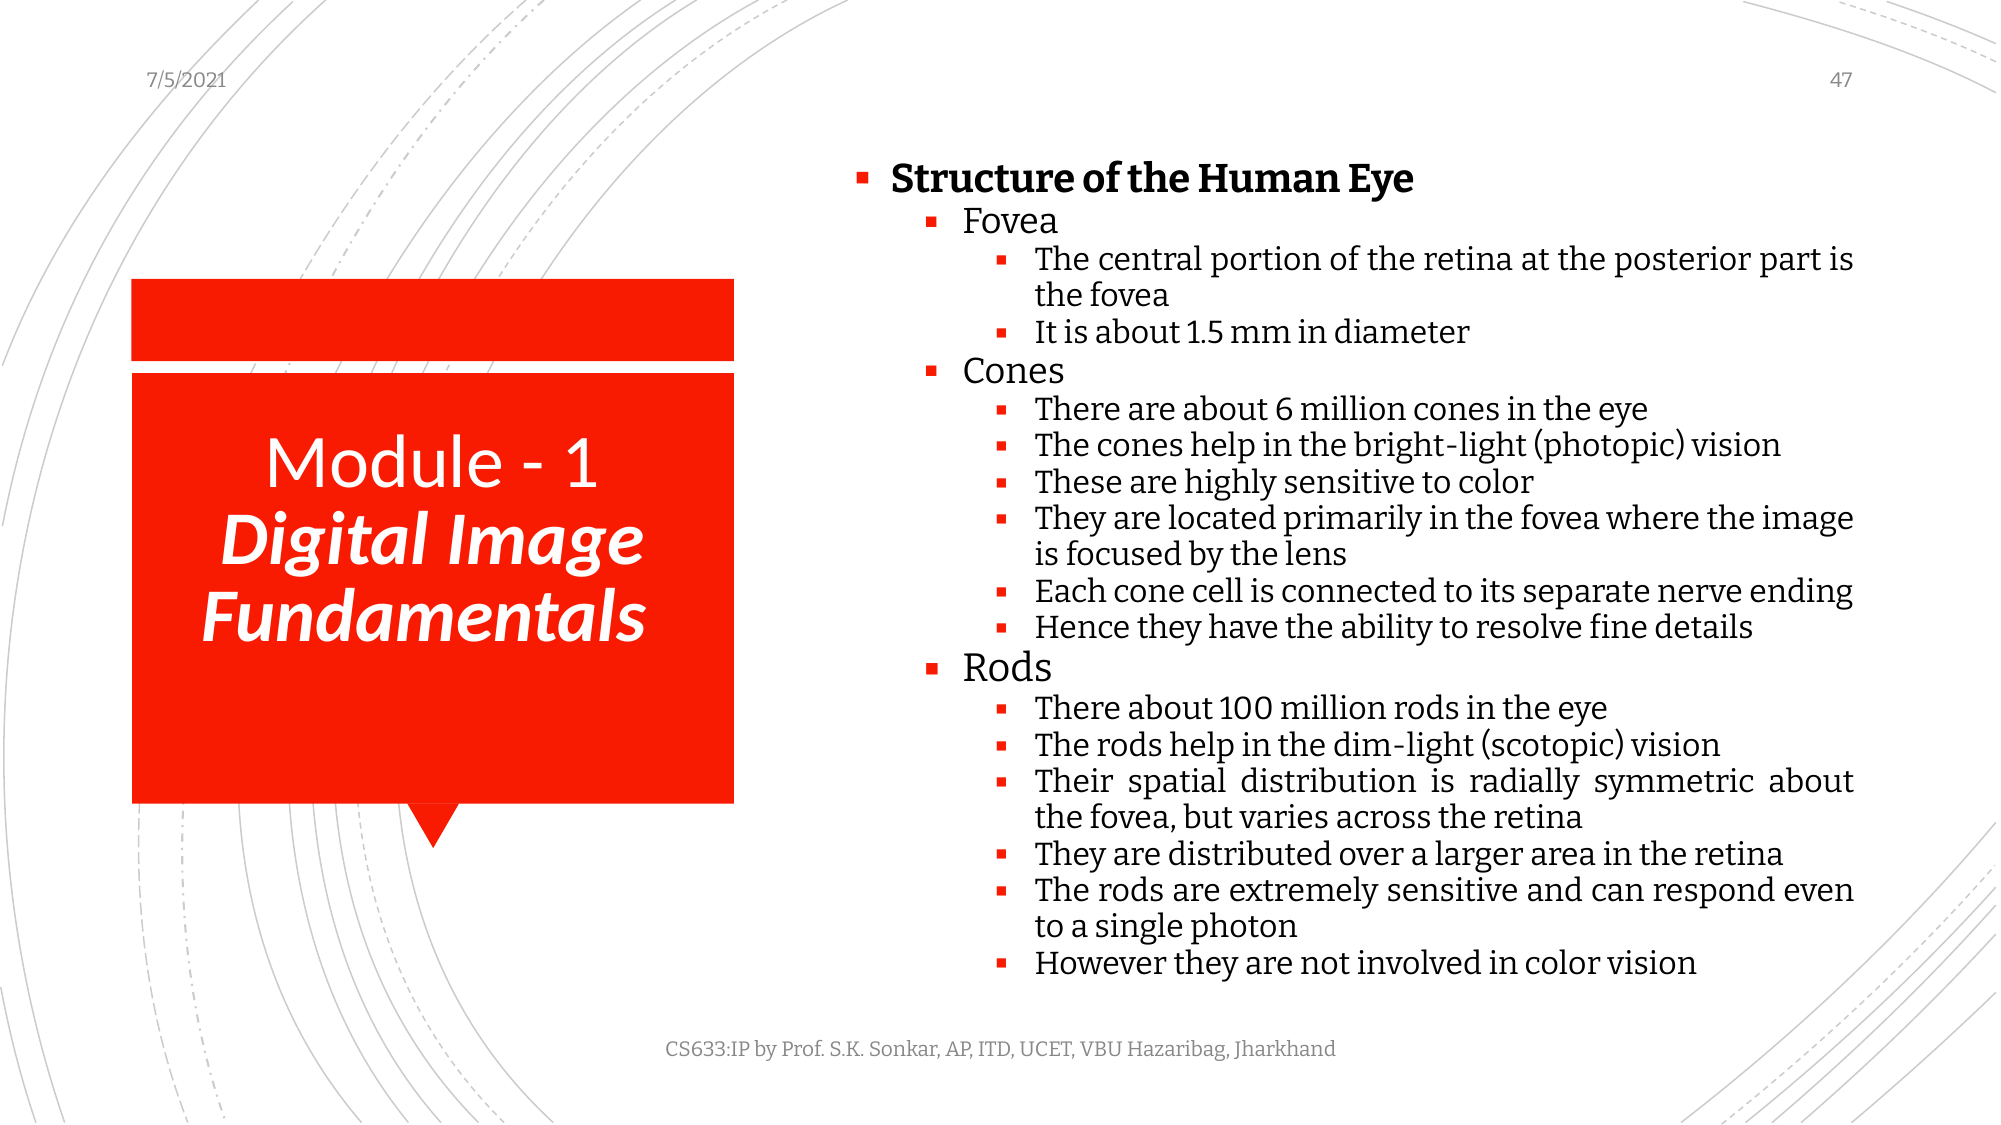

7/5/2021
47
Structure of the Human Eye
Fovea
The central portion of the retina at the posterior part is the fovea
It is about 1.5 mm in diameter
Cones
There are about 6 million cones in the eye
The cones help in the bright-light (photopic) vision
These are highly sensitive to color
They are located primarily in the fovea where the image is focused by the lens
Each cone cell is connected to its separate nerve ending
Hence they have the ability to resolve fine details
Rods
There about 100 million rods in the eye
The rods help in the dim-light (scotopic) vision
Their spatial distribution is radially symmetric about the fovea, but varies across the retina
They are distributed over a larger area in the retina
The rods are extremely sensitive and can respond even to a single photon
However they are not involved in color vision
# Module - 1 Digital Image Fundamentals
CS633:IP by Prof. S.K. Sonkar, AP, ITD, UCET, VBU Hazaribag, Jharkhand